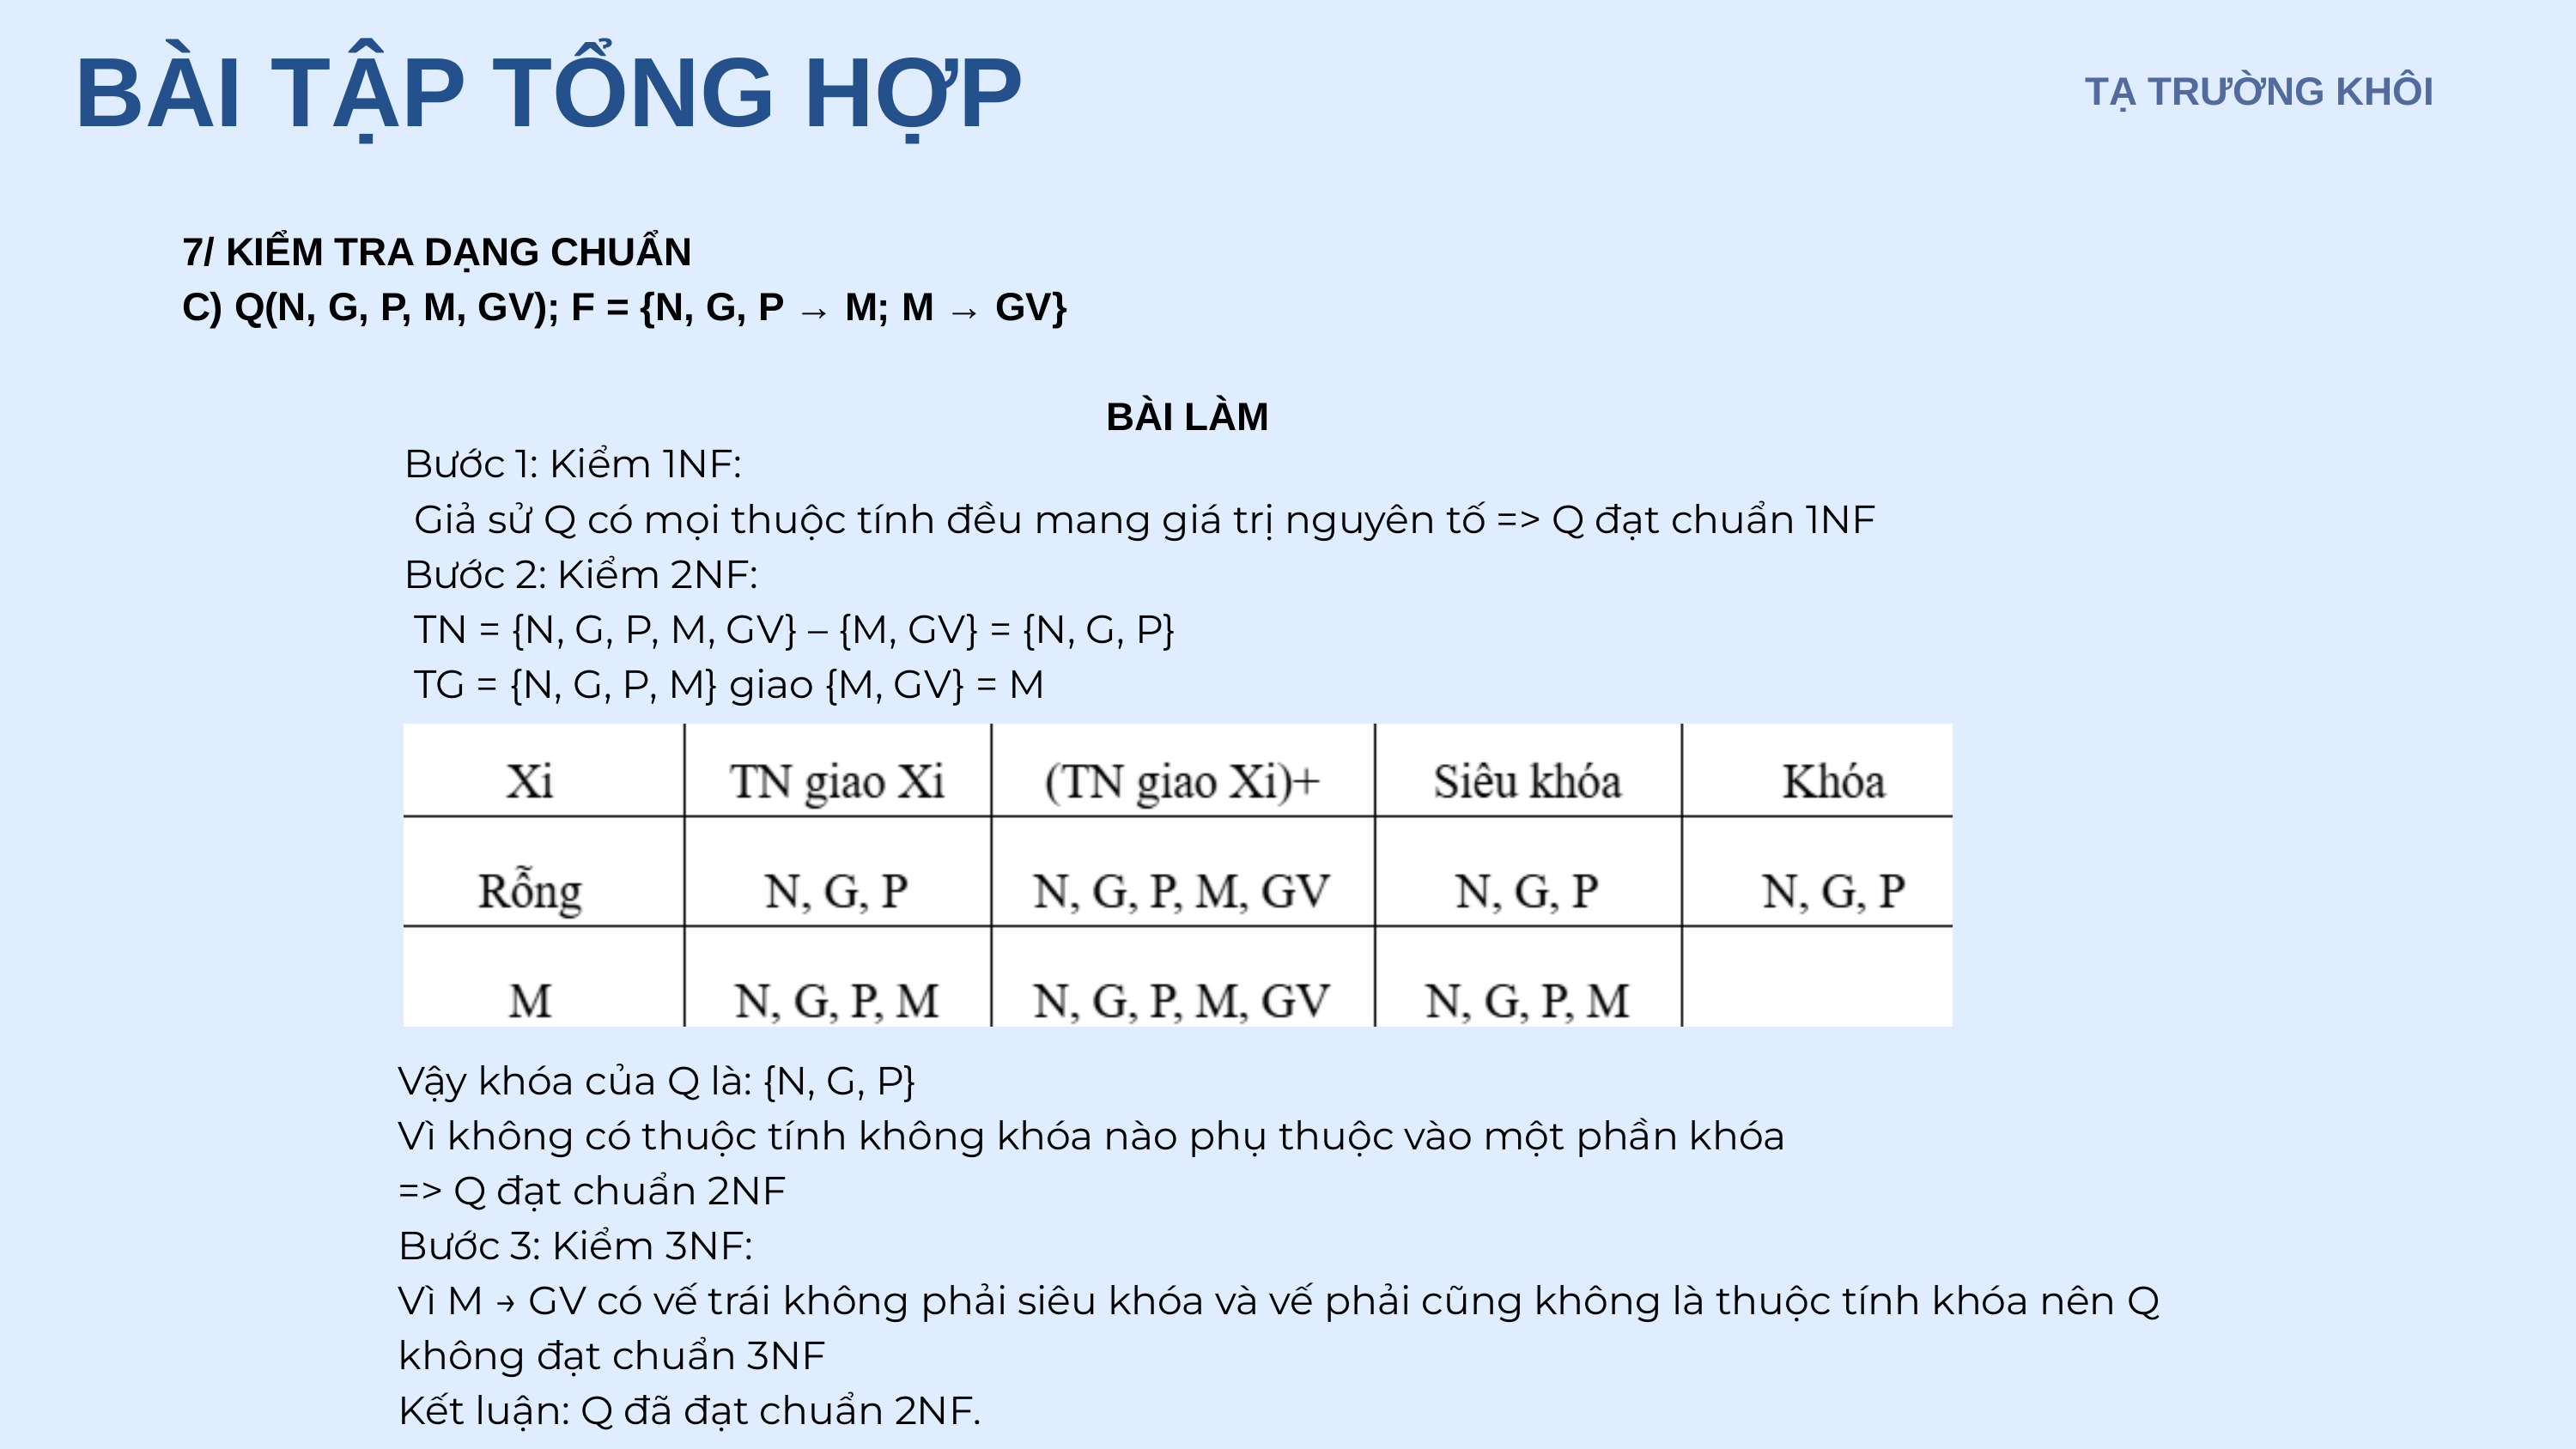

BÀI TẬP TỔNG HỢP
TẠ TRƯỜNG KHÔI
7/ KIỂM TRA DẠNG CHUẨN
C) Q(N, G, P, M, GV); F = {N, G, P → M; M → GV}

BÀI LÀM
Bước 1: Kiểm 1NF:
 Giả sử Q có mọi thuộc tính đều mang giá trị nguyên tố => Q đạt chuẩn 1NF
Bước 2: Kiểm 2NF:
 TN = {N, G, P, M, GV} – {M, GV} = {N, G, P}
 TG = {N, G, P, M} giao {M, GV} = M

Vậy khóa của Q là: {N, G, P}
Vì không có thuộc tính không khóa nào phụ thuộc vào một phần khóa
=> Q đạt chuẩn 2NF
Bước 3: Kiểm 3NF:
Vì M → GV có vế trái không phải siêu khóa và vế phải cũng không là thuộc tính khóa nên Q
không đạt chuẩn 3NF
Kết luận: Q đã đạt chuẩn 2NF.